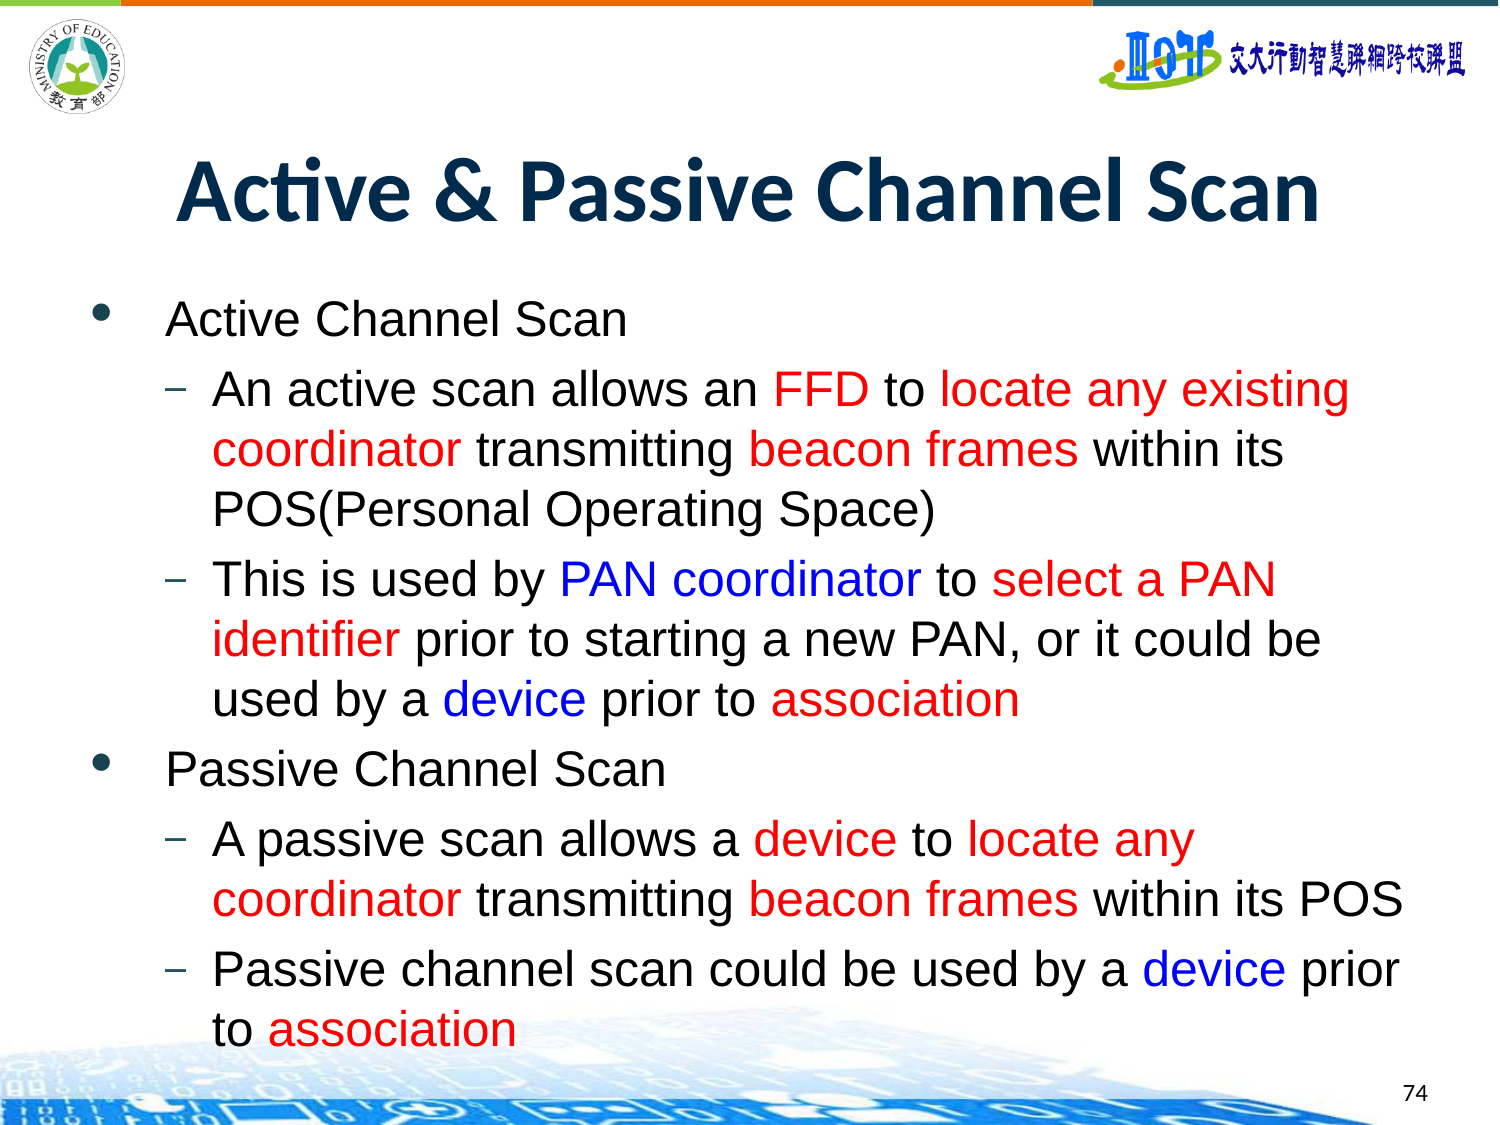

74
# Active & Passive Channel Scan
Active Channel Scan
An active scan allows an FFD to locate any existing coordinator transmitting beacon frames within its POS(Personal Operating Space)
This is used by PAN coordinator to select a PAN identifier prior to starting a new PAN, or it could be used by a device prior to association
Passive Channel Scan
A passive scan allows a device to locate any coordinator transmitting beacon frames within its POS
Passive channel scan could be used by a device prior to association